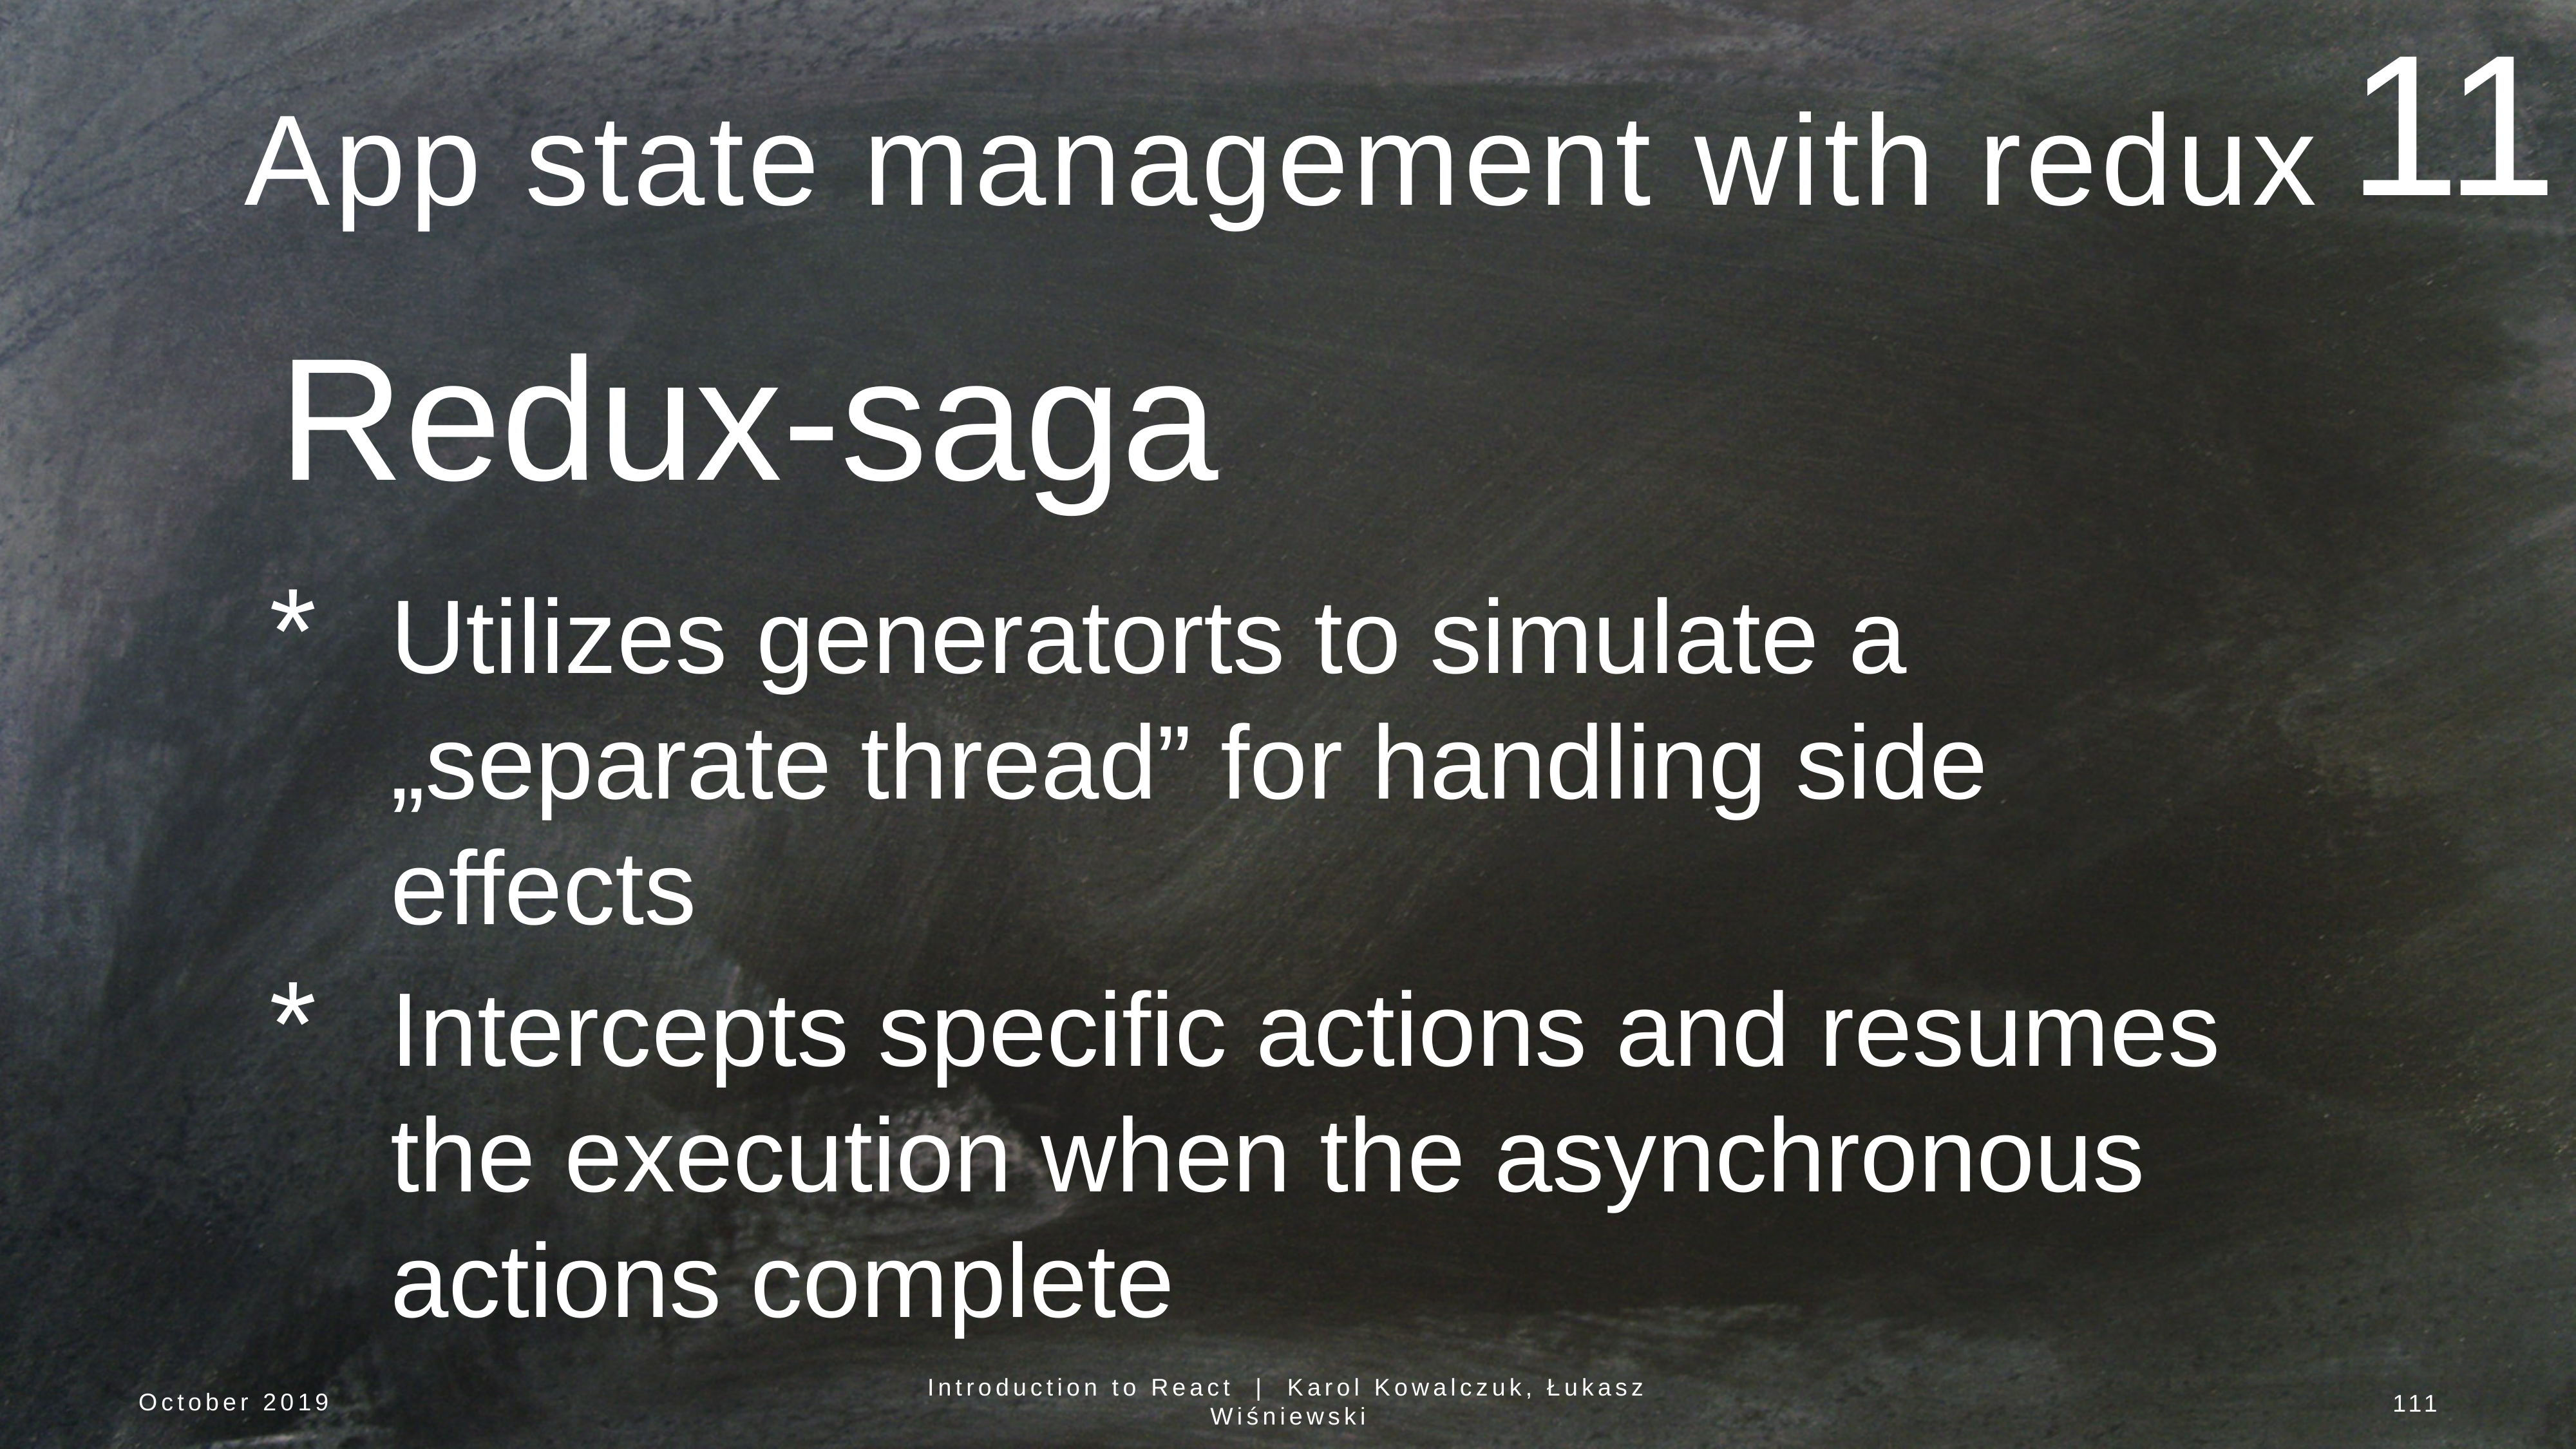

11
App state management with redux
Redux-saga
Utilizes generatorts to simulate a „separate thread” for handling side effects
Intercepts specific actions and resumes the execution when the asynchronous actions complete
October 2019
Introduction to React  |  Karol Kowalczuk, Łukasz Wiśniewski
111